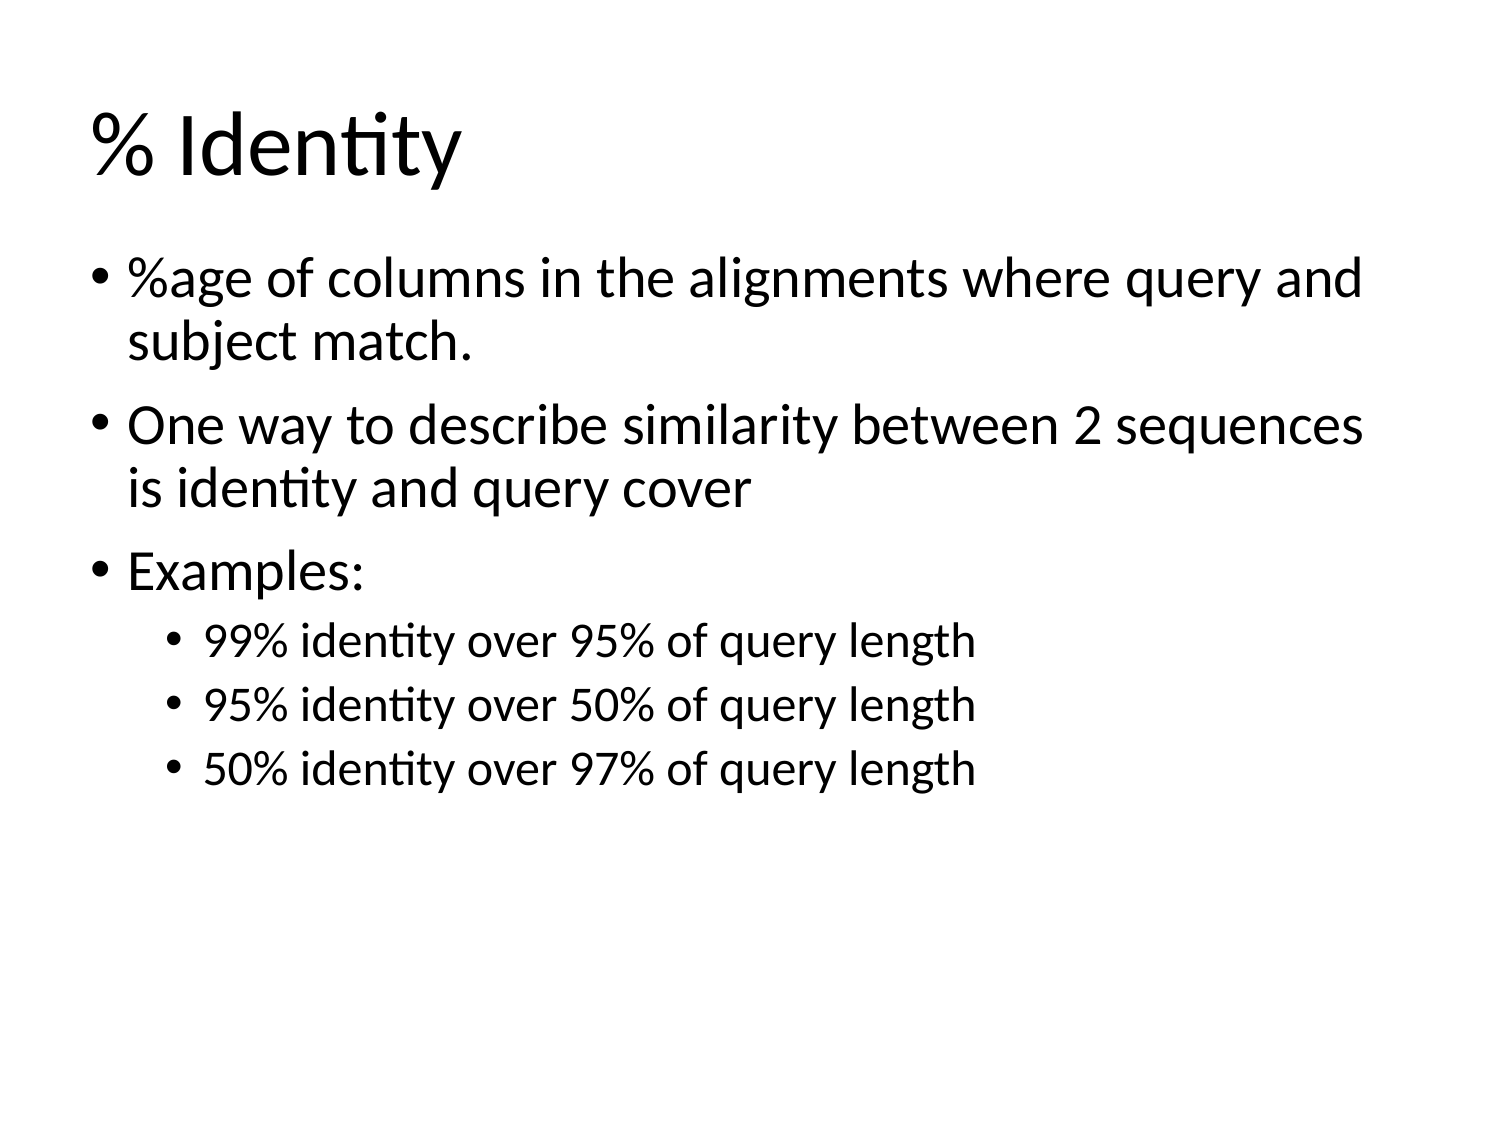

# % Identity
%age of columns in the alignments where query and subject match.
One way to describe similarity between 2 sequences is identity and query cover
Examples:
99% identity over 95% of query length
95% identity over 50% of query length
50% identity over 97% of query length